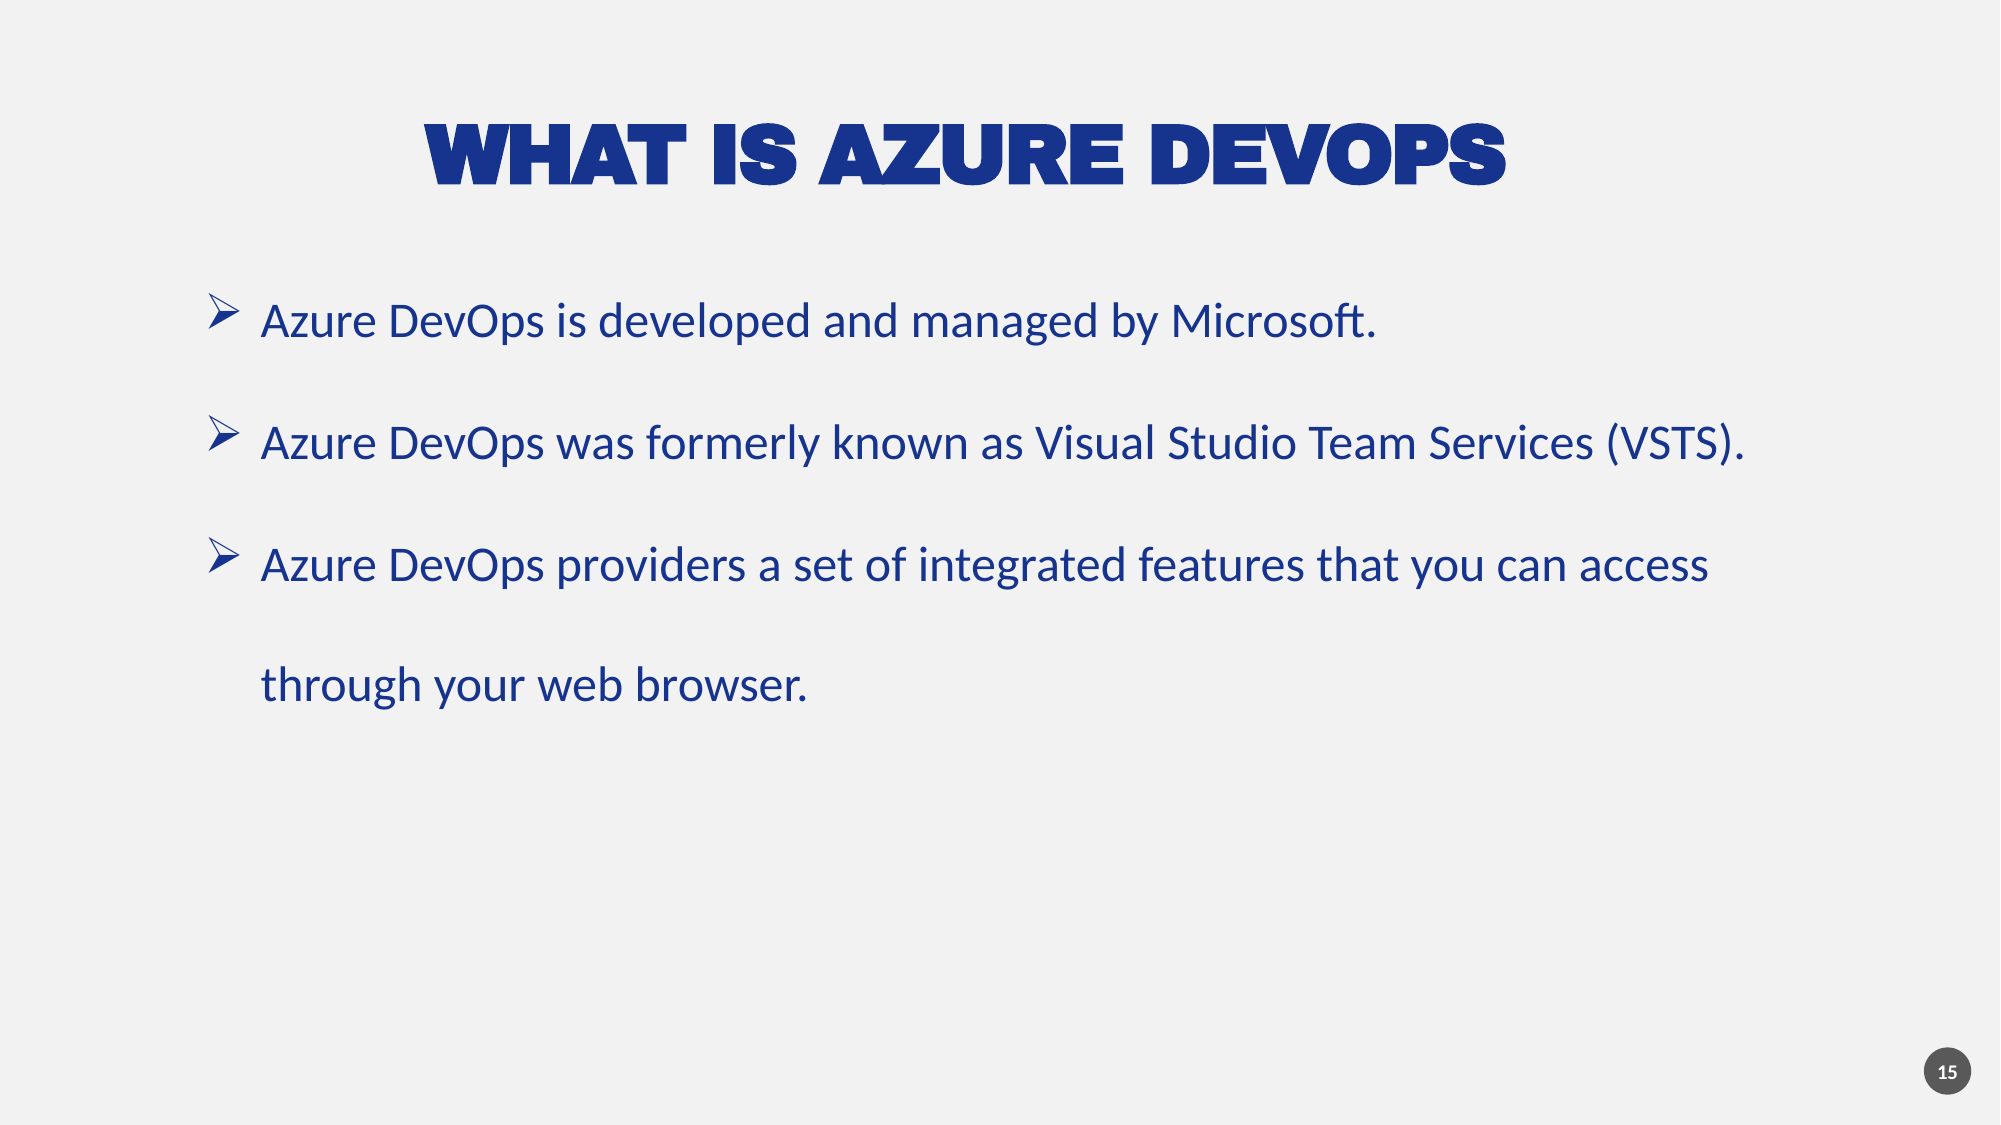

WHAT IS AZURE DEVOPS
Azure DevOps is developed and managed by Microsoft.
Azure DevOps was formerly known as Visual Studio Team Services (VSTS).
Azure DevOps providers a set of integrated features that you can access through your web browser.
15